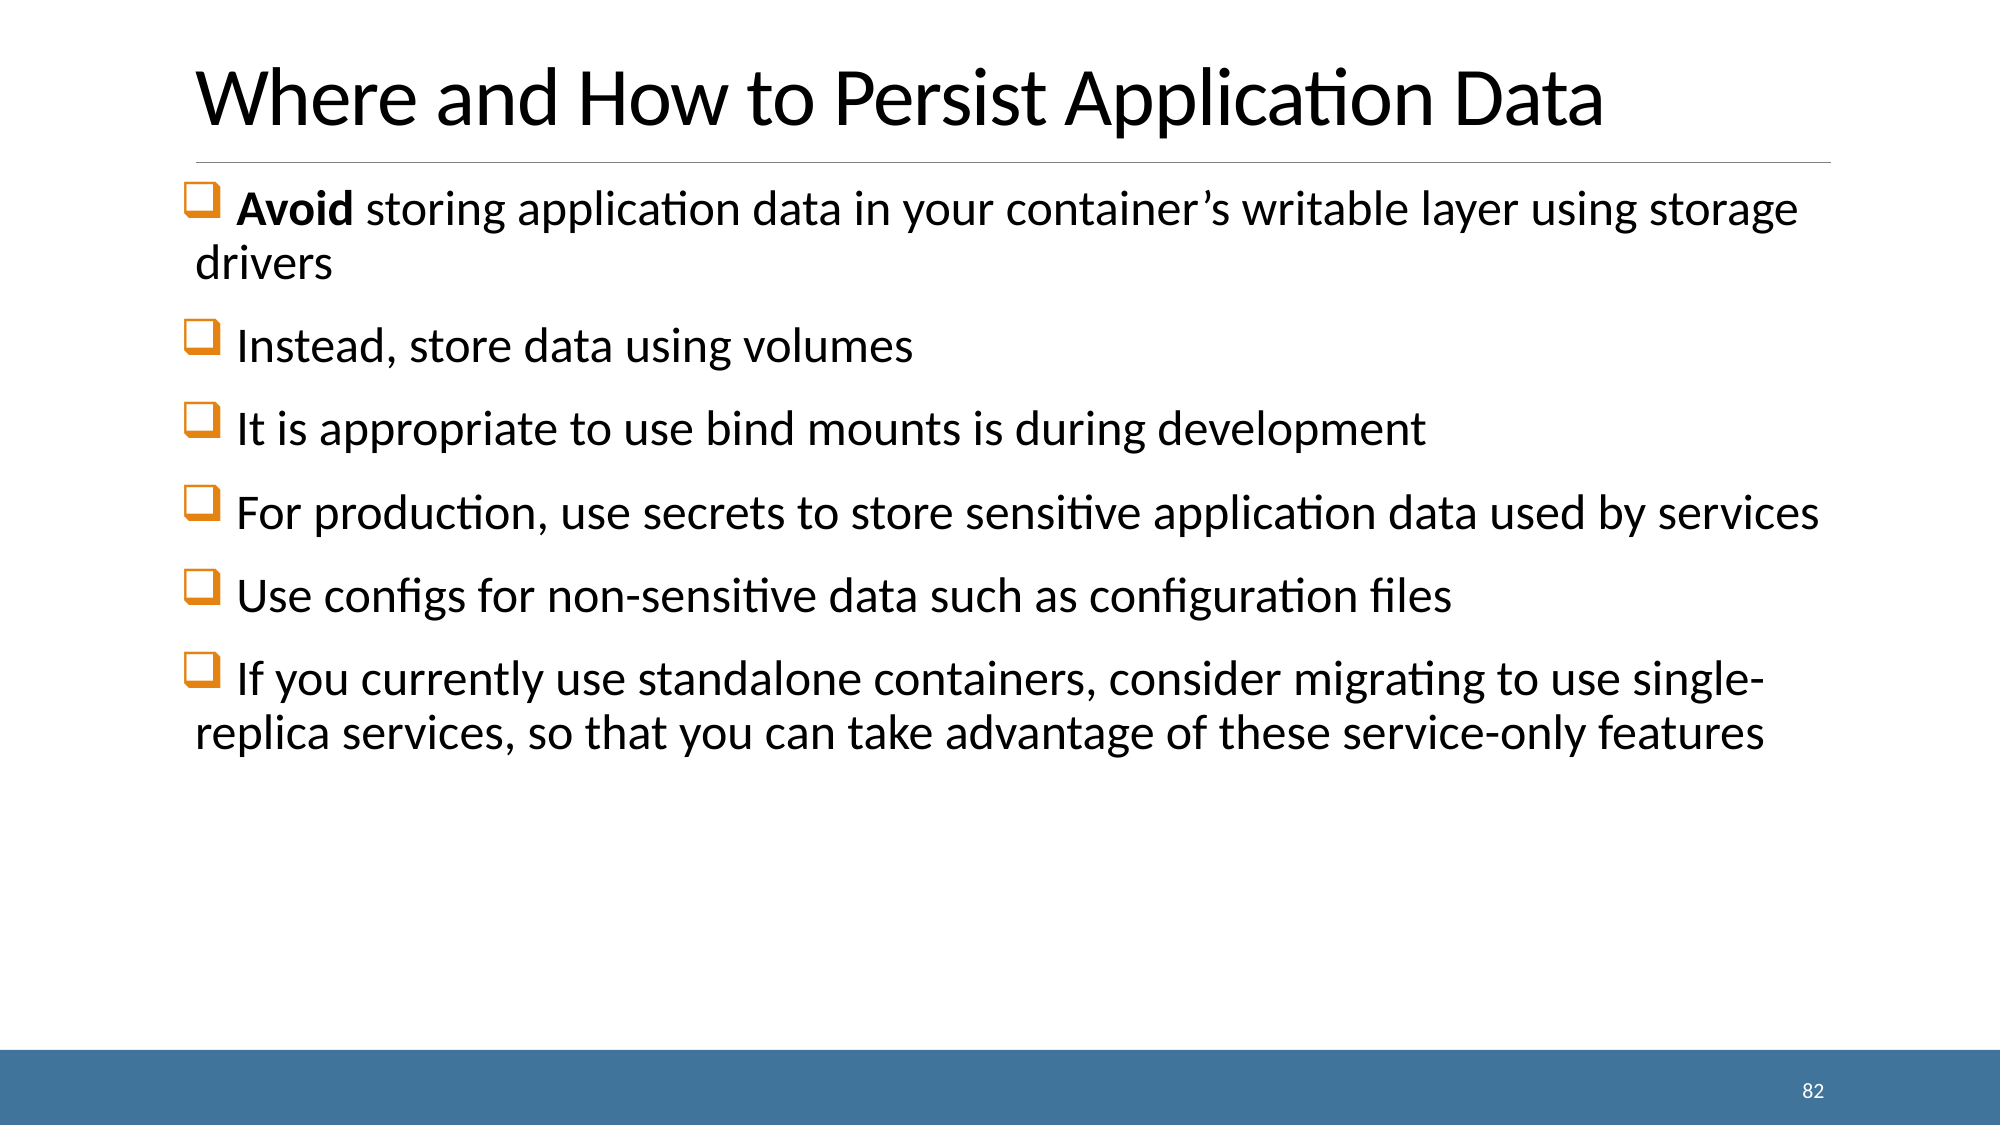

# Where and How to Persist Application Data
 Avoid storing application data in your container’s writable layer using storage drivers
 Instead, store data using volumes
 It is appropriate to use bind mounts is during development
 For production, use secrets to store sensitive application data used by services
 Use configs for non-sensitive data such as configuration files
 If you currently use standalone containers, consider migrating to use single-replica services, so that you can take advantage of these service-only features

82